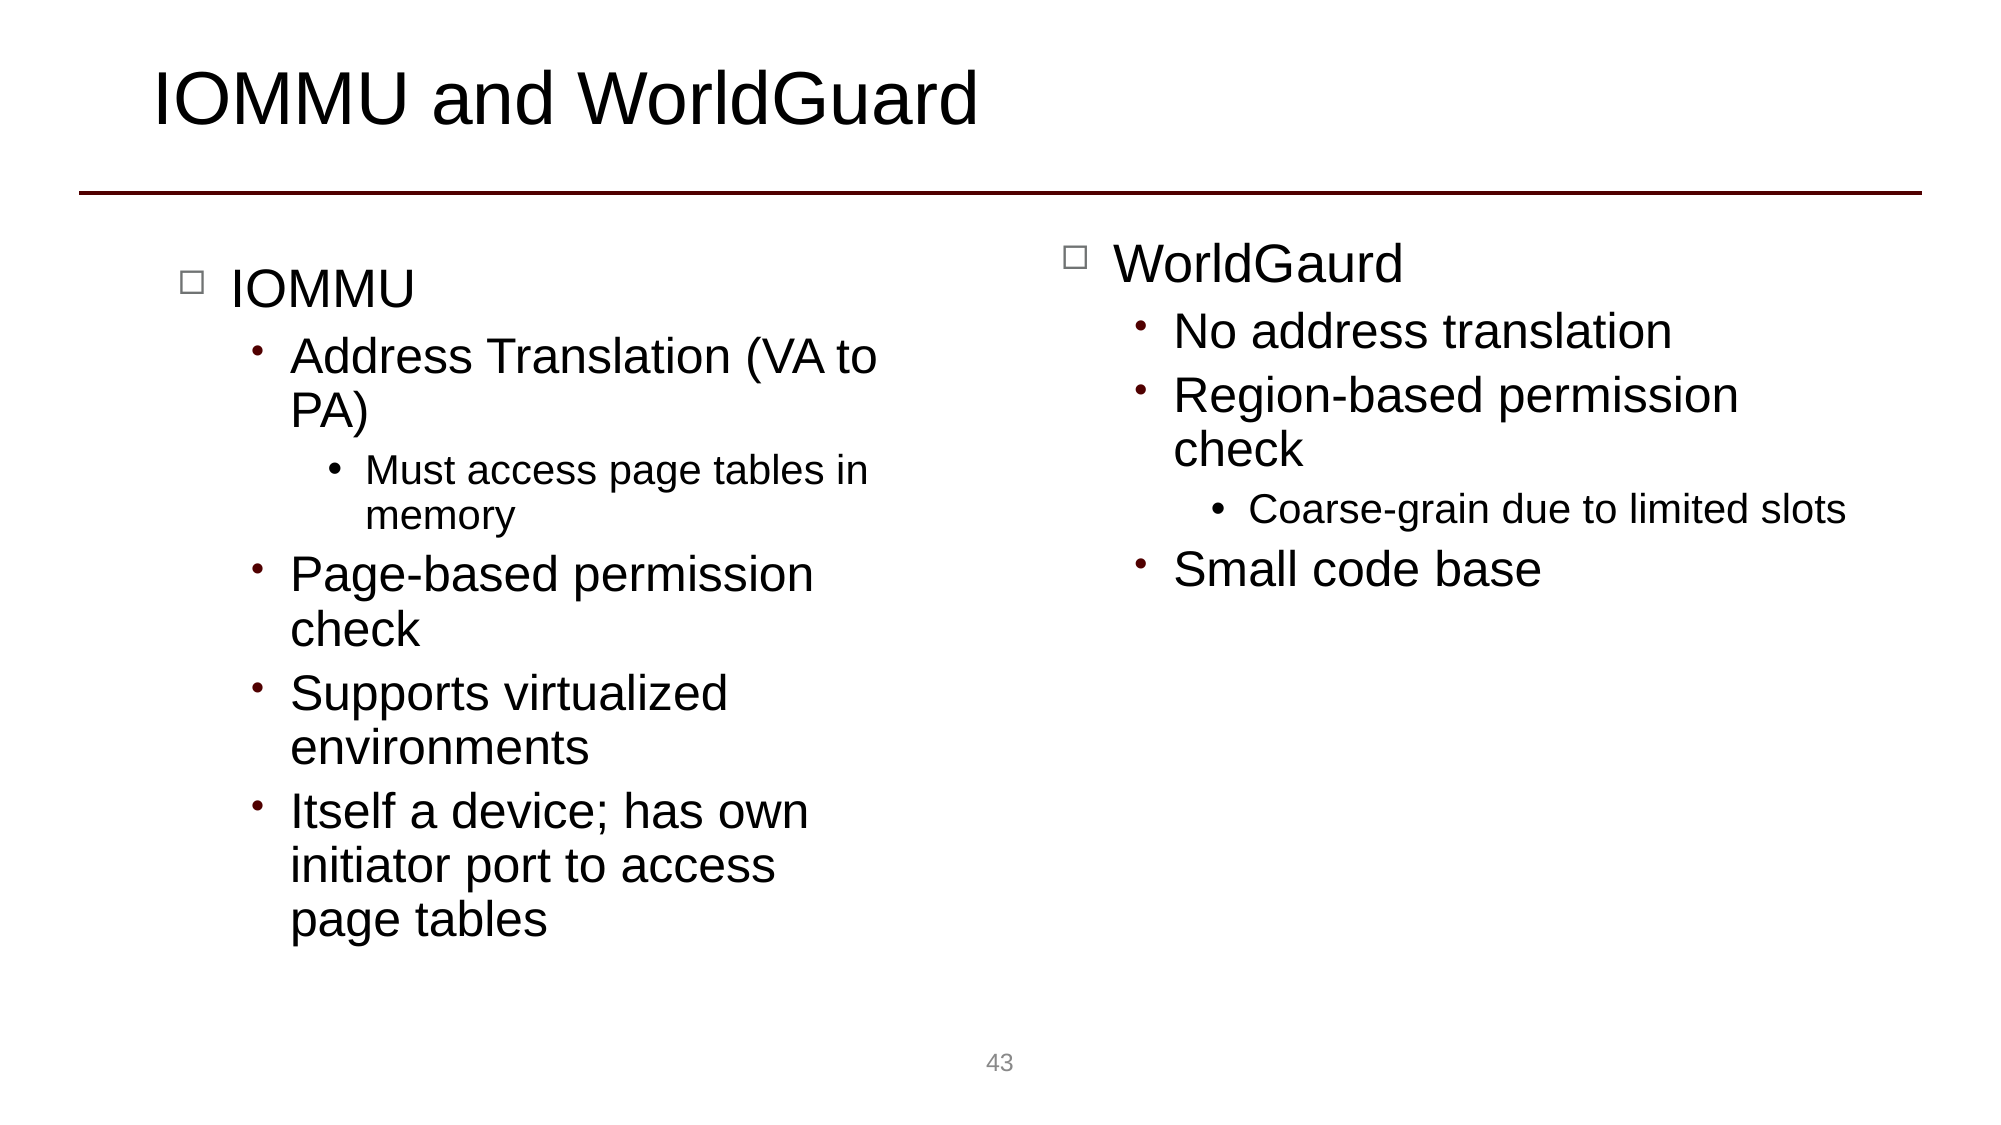

# IOMMU and WorldGuard
WorldGaurd
No address translation
Region-based permission check
Coarse-grain due to limited slots
Small code base

IOMMU
Address Translation (VA to PA)
Must access page tables in memory
Page-based permission check
Supports virtualized environments
Itself a device; has own initiator port to access page tables

43